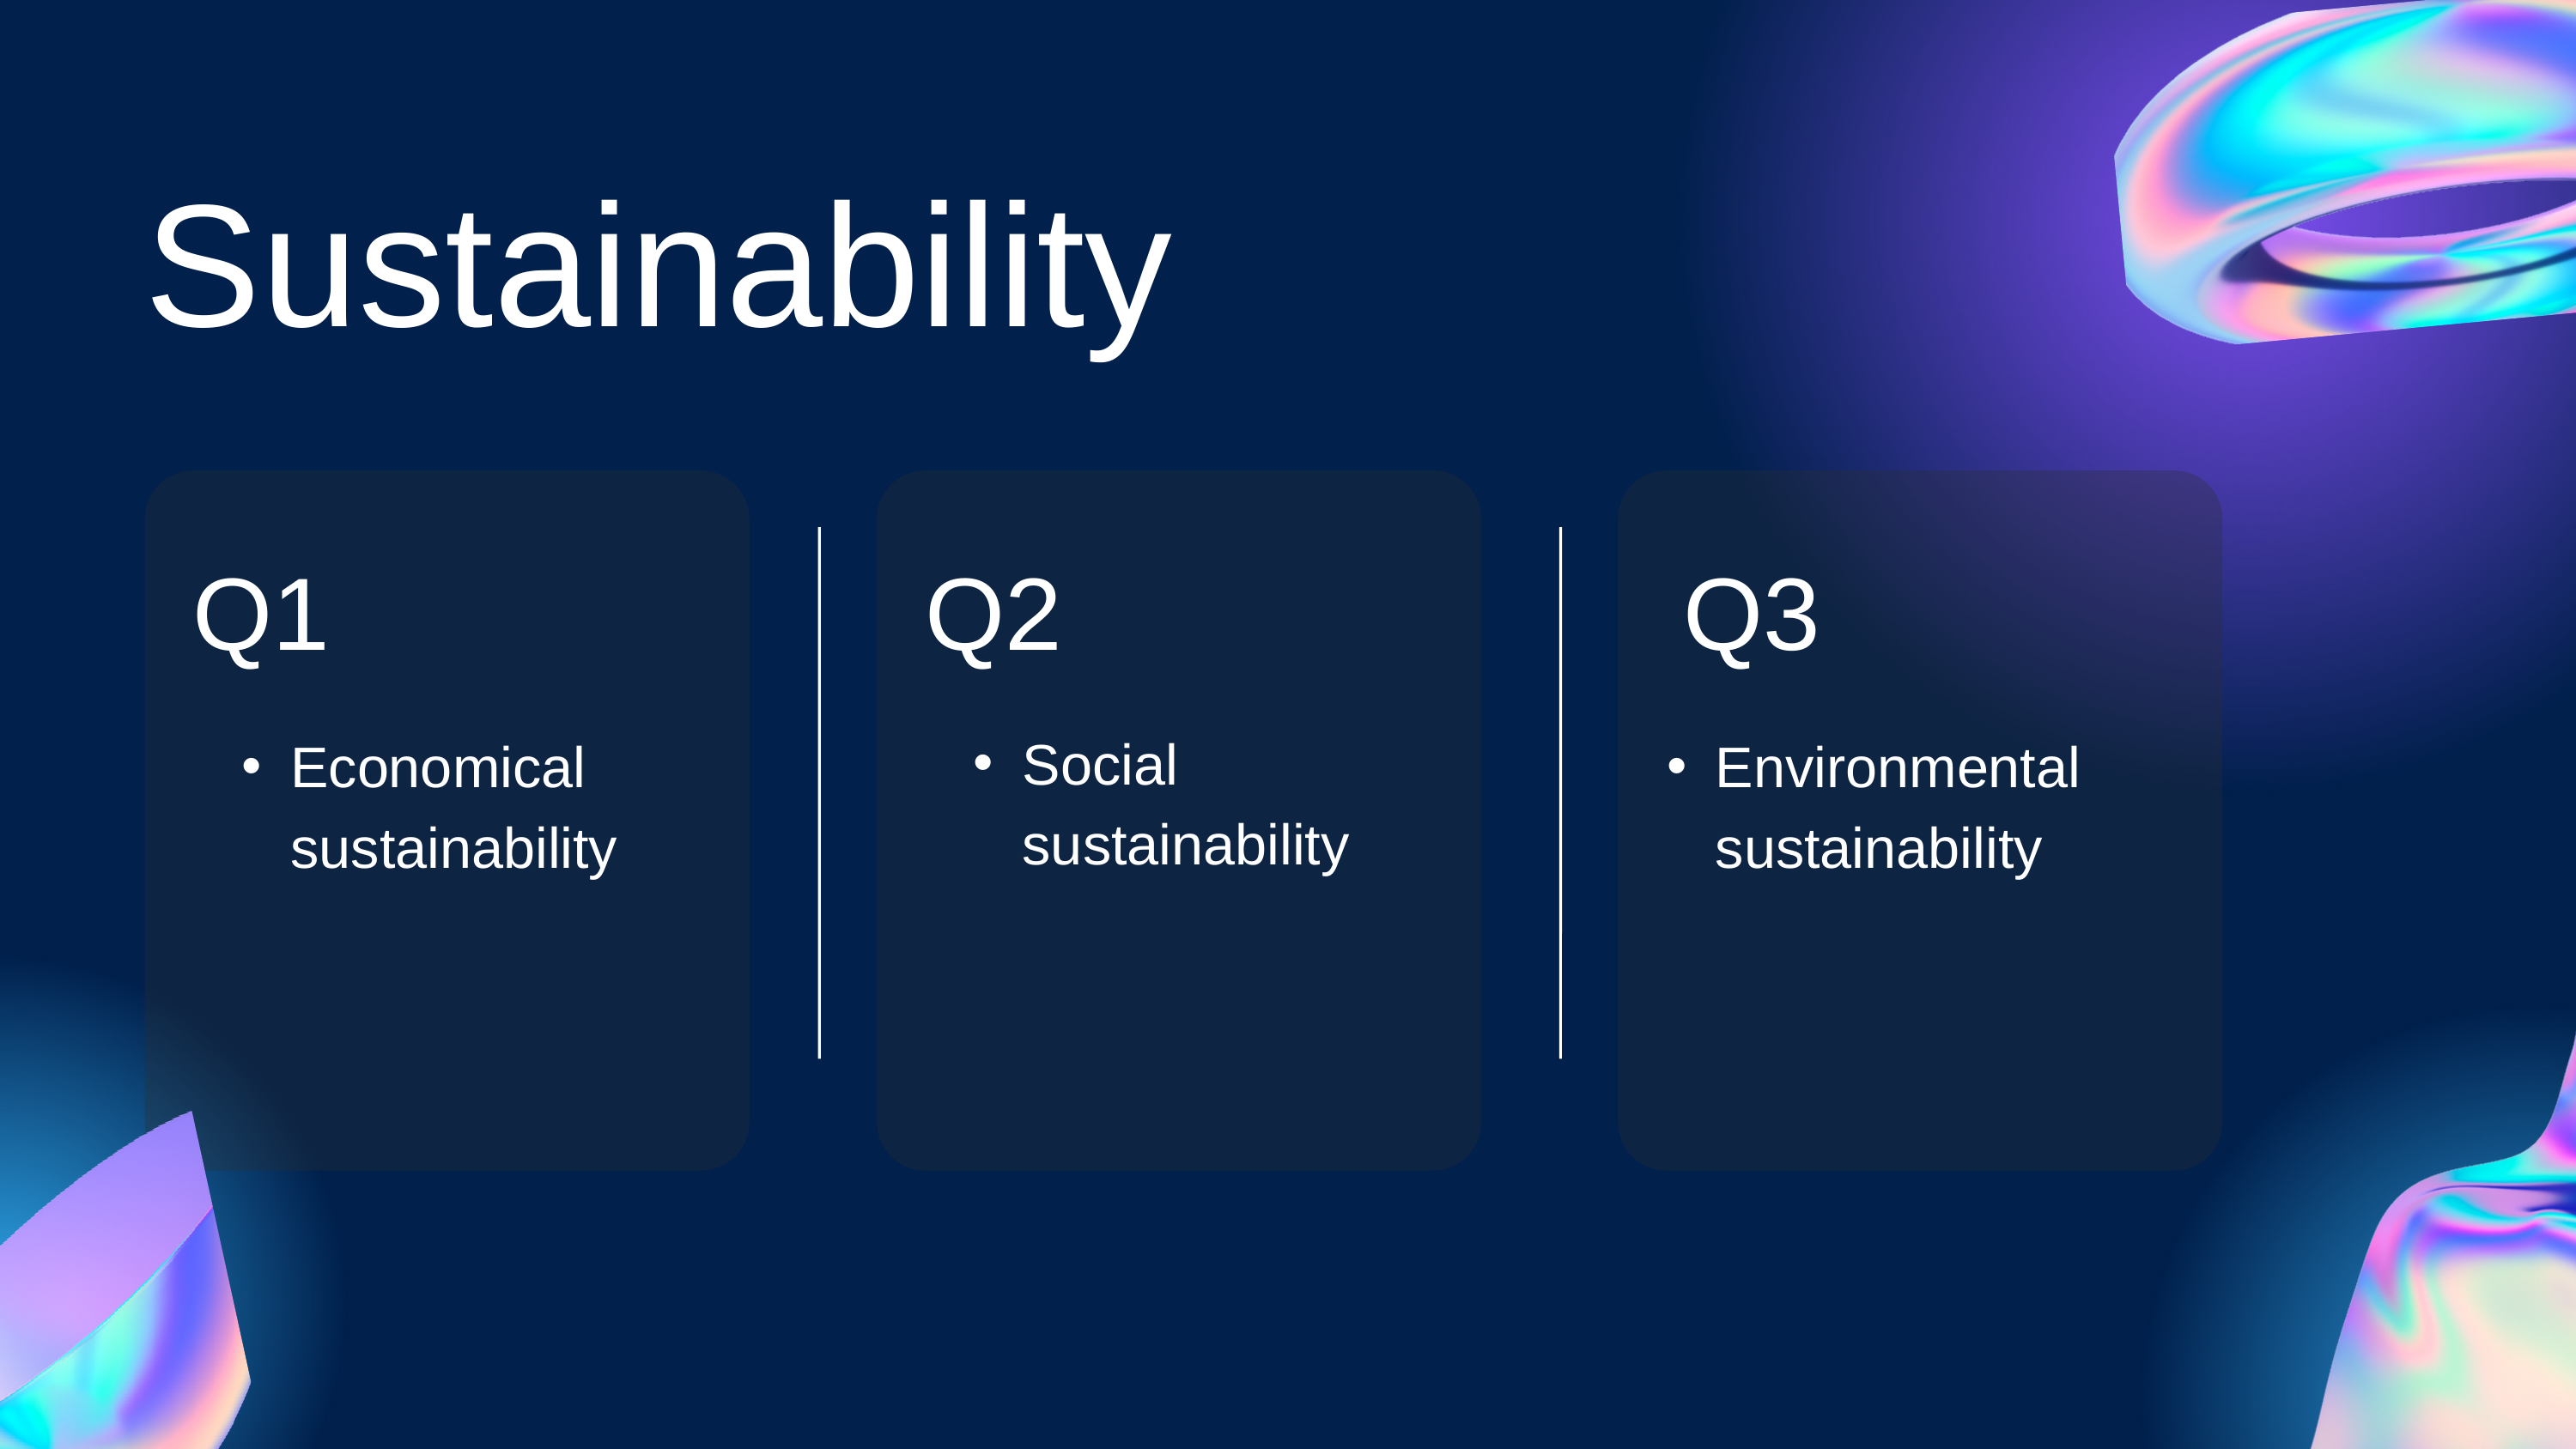

Sustainability

Q1
Q2
Q3
Social sustainability
Economical sustainability
Environmental sustainability